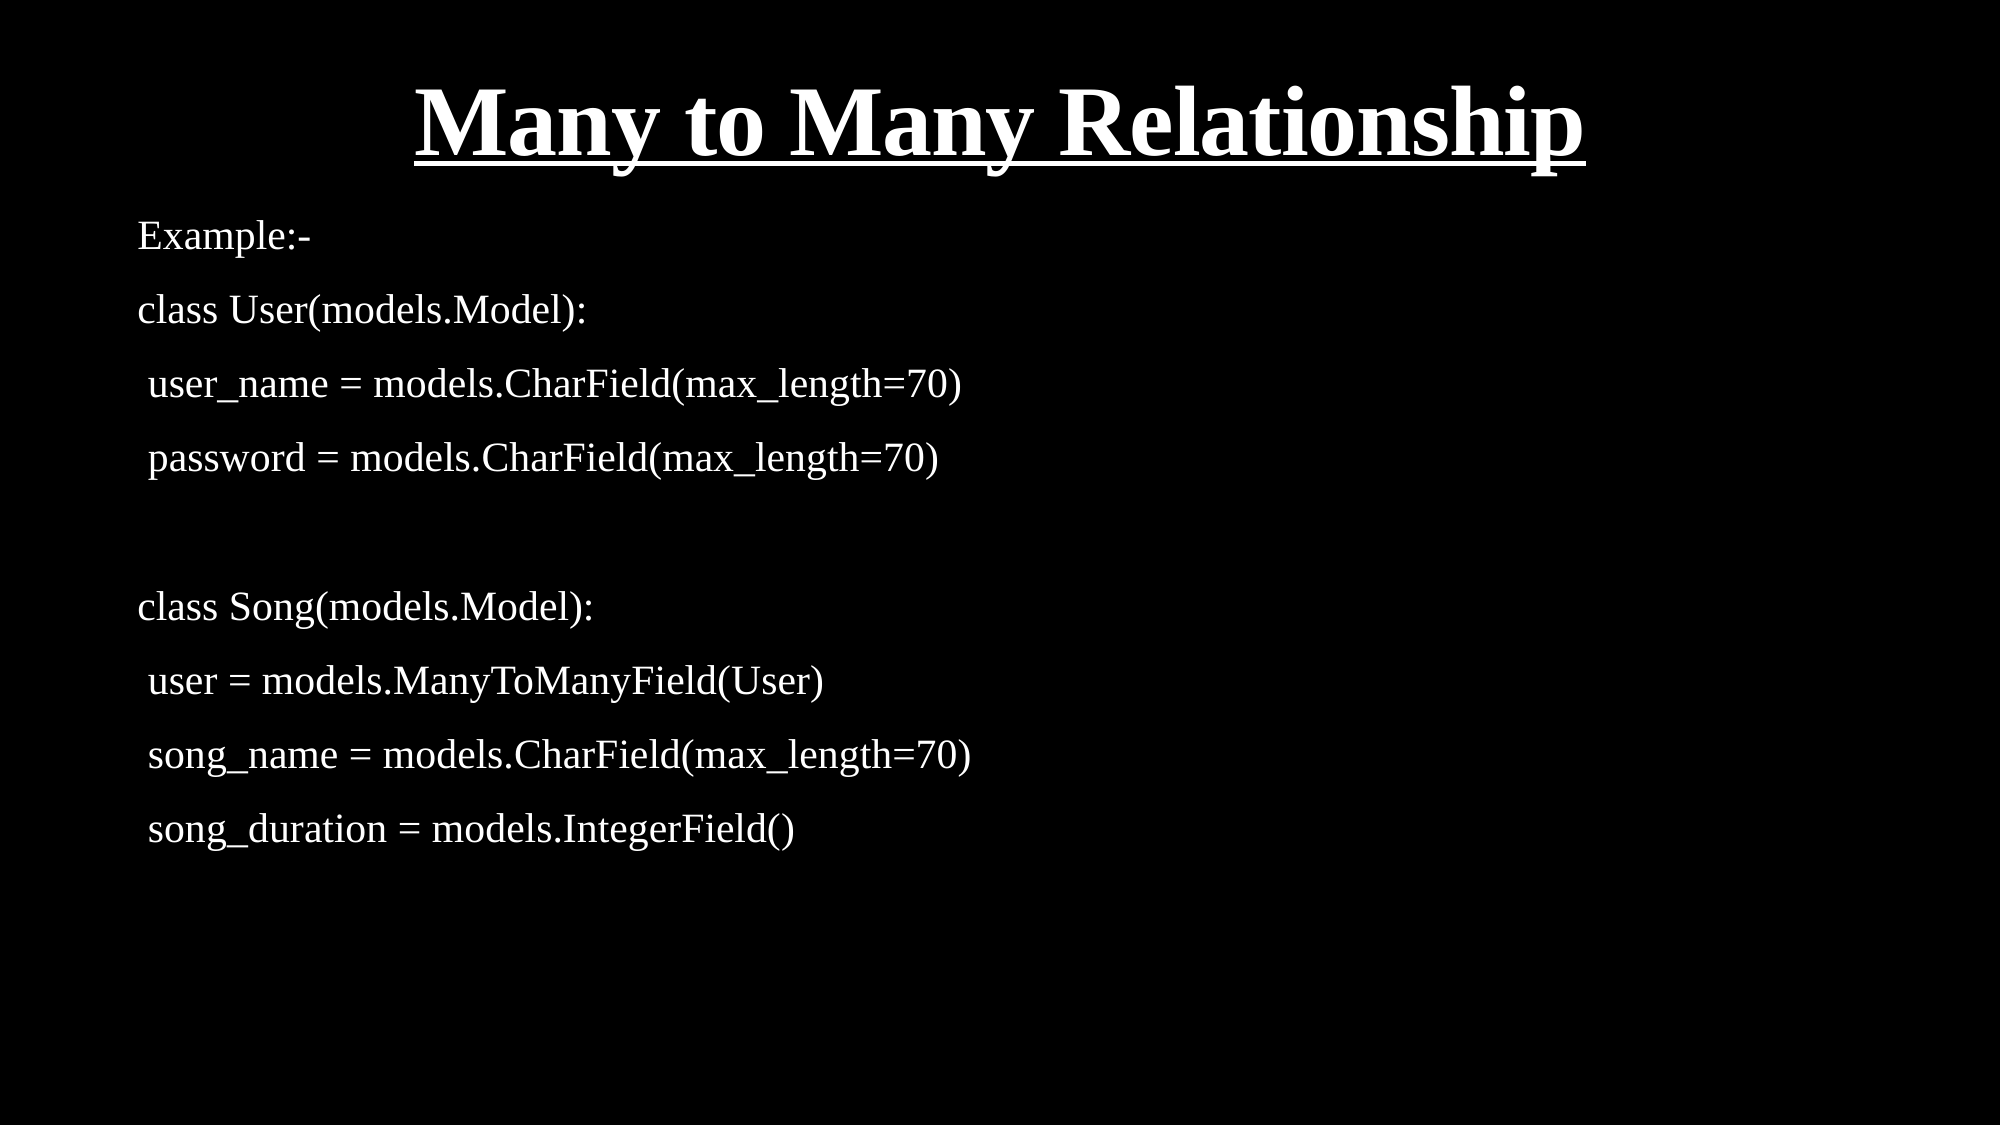

# Many to Many Relationship
Example:-
class User(models.Model):
 user_name = models.CharField(max_length=70)
 password = models.CharField(max_length=70)

class Song(models.Model):
 user = models.ManyToManyField(User)
 song_name = models.CharField(max_length=70)
 song_duration = models.IntegerField()